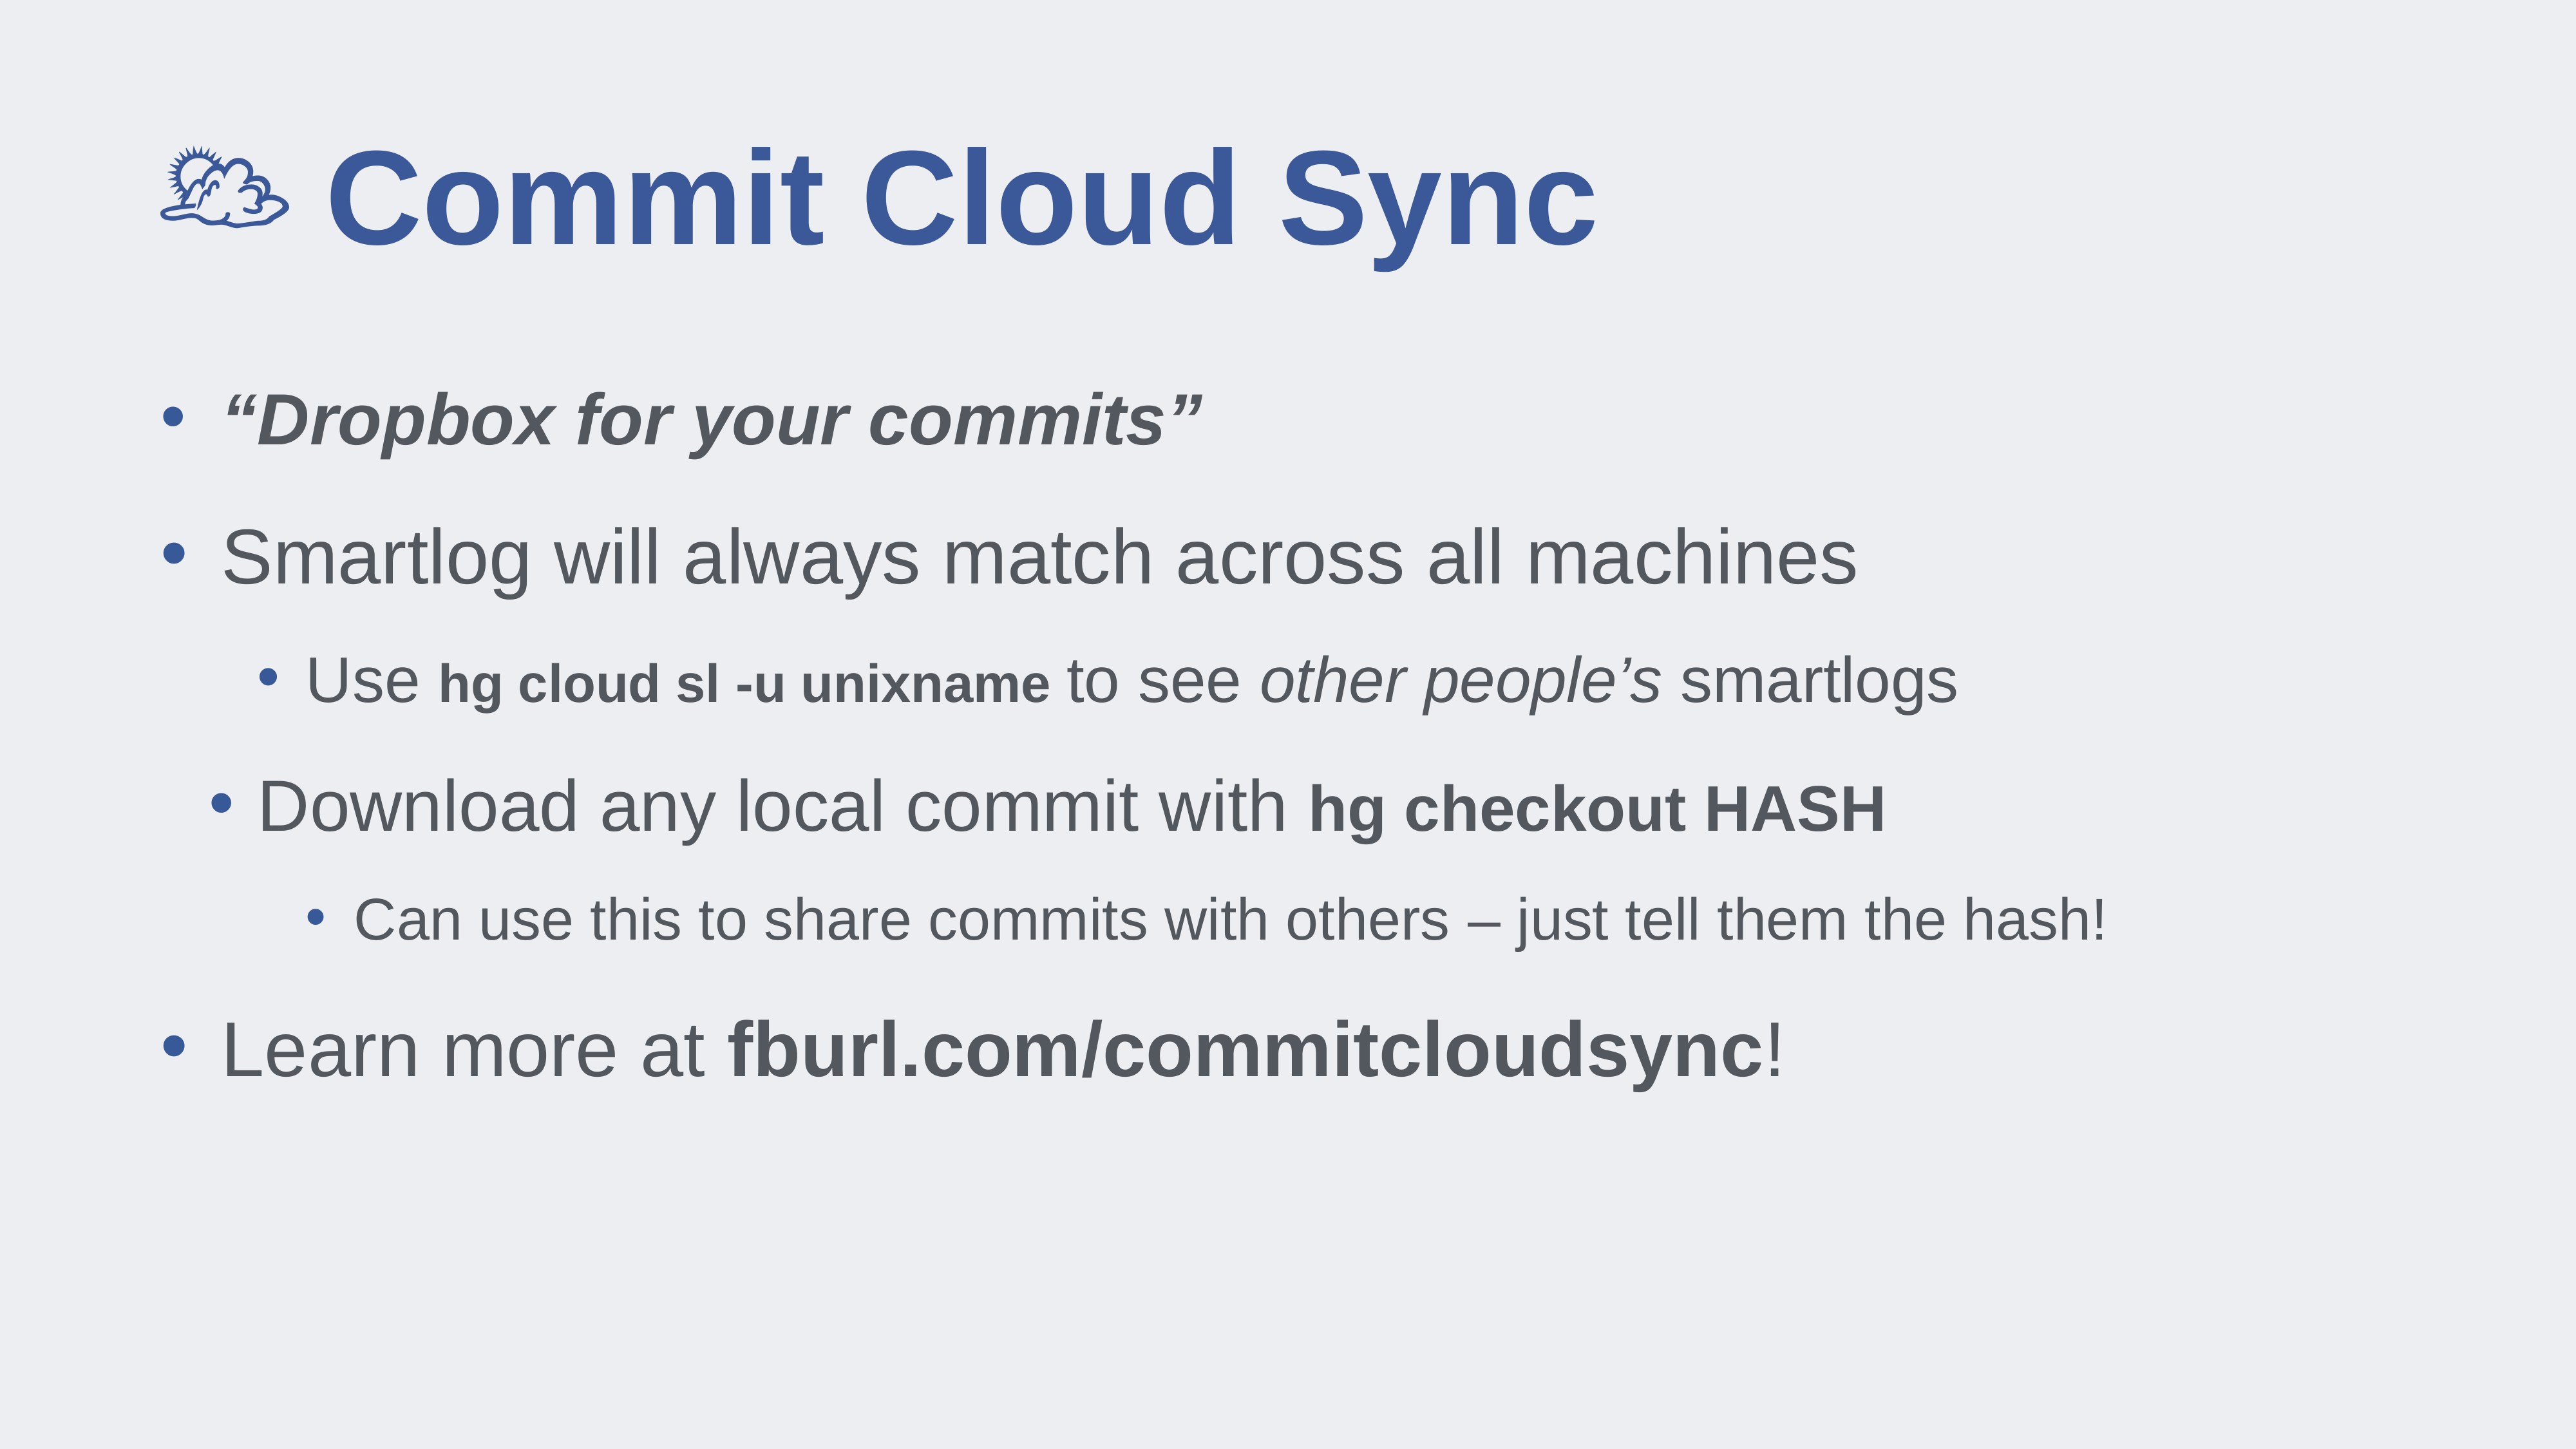

# ⛅️ Commit Cloud Sync
“Dropbox for your commits”
Smartlog will always match across all machines
Use hg cloud sl -u unixname to see other people’s smartlogs
Download any local commit with hg checkout HASH
Can use this to share commits with others – just tell them the hash!
Learn more at fburl.com/commitcloudsync!